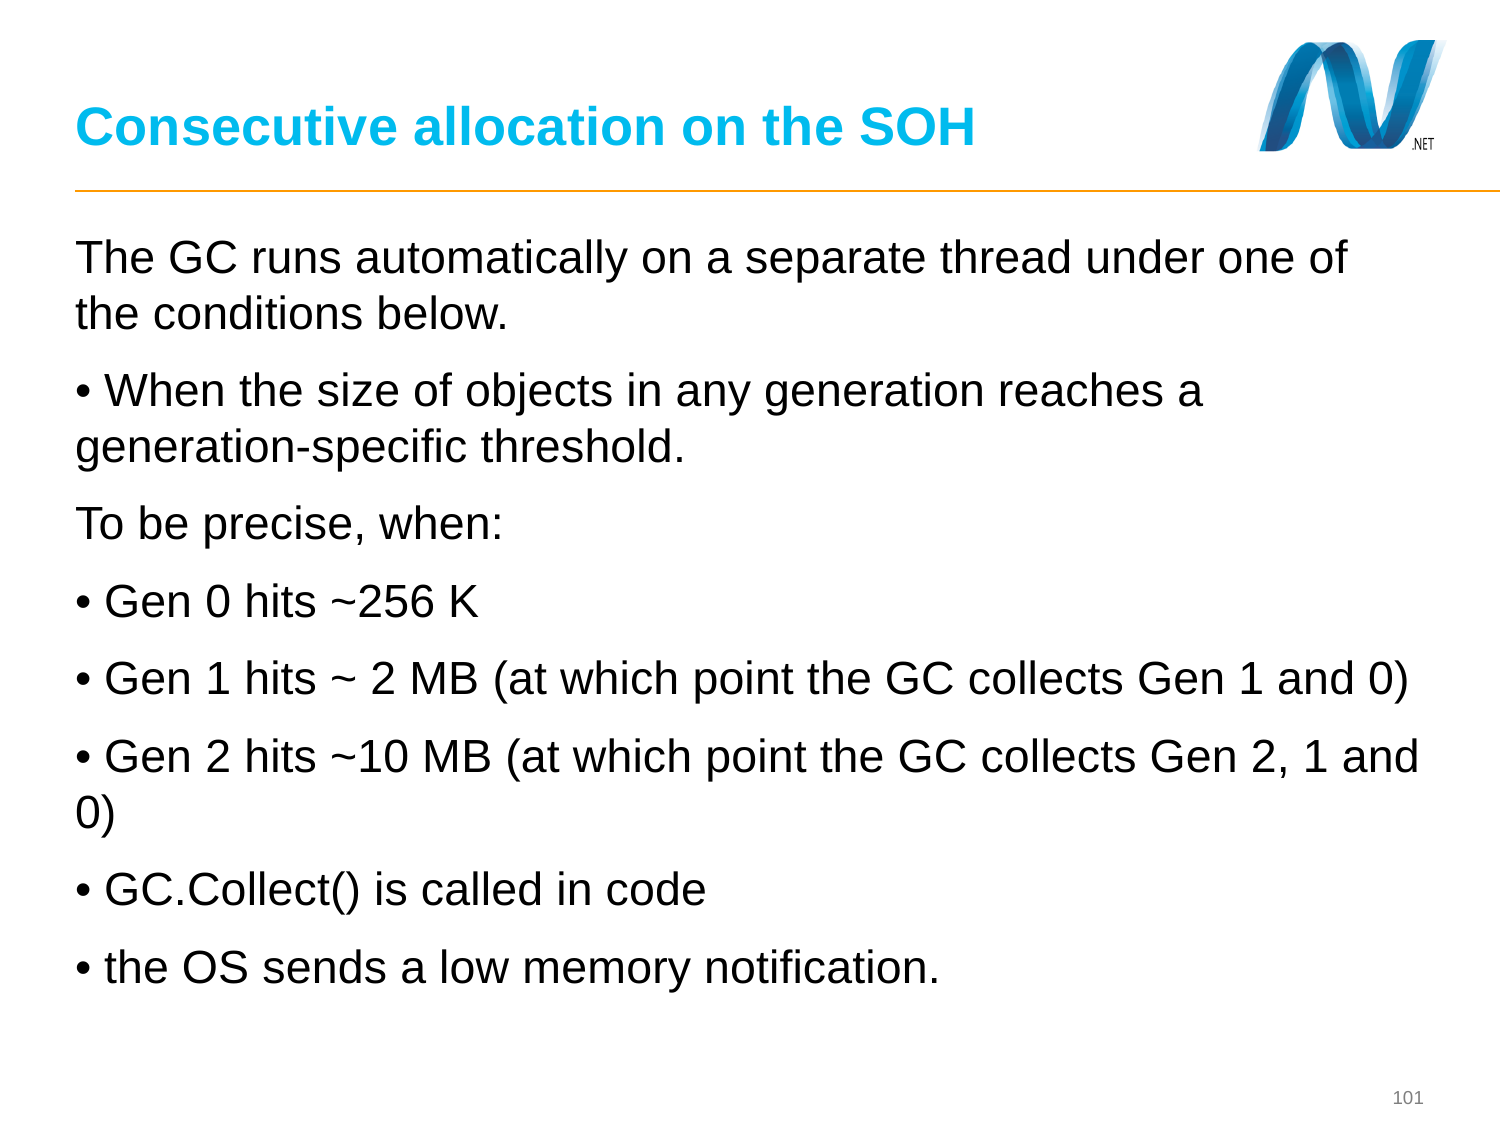

# Consecutive allocation on the SOH
The GC runs automatically on a separate thread under one of the conditions below.
• When the size of objects in any generation reaches a generation-specific threshold.
To be precise, when:
• Gen 0 hits ~256 K
• Gen 1 hits ~ 2 MB (at which point the GC collects Gen 1 and 0)
• Gen 2 hits ~10 MB (at which point the GC collects Gen 2, 1 and 0)
• GC.Collect() is called in code
• the OS sends a low memory notification.